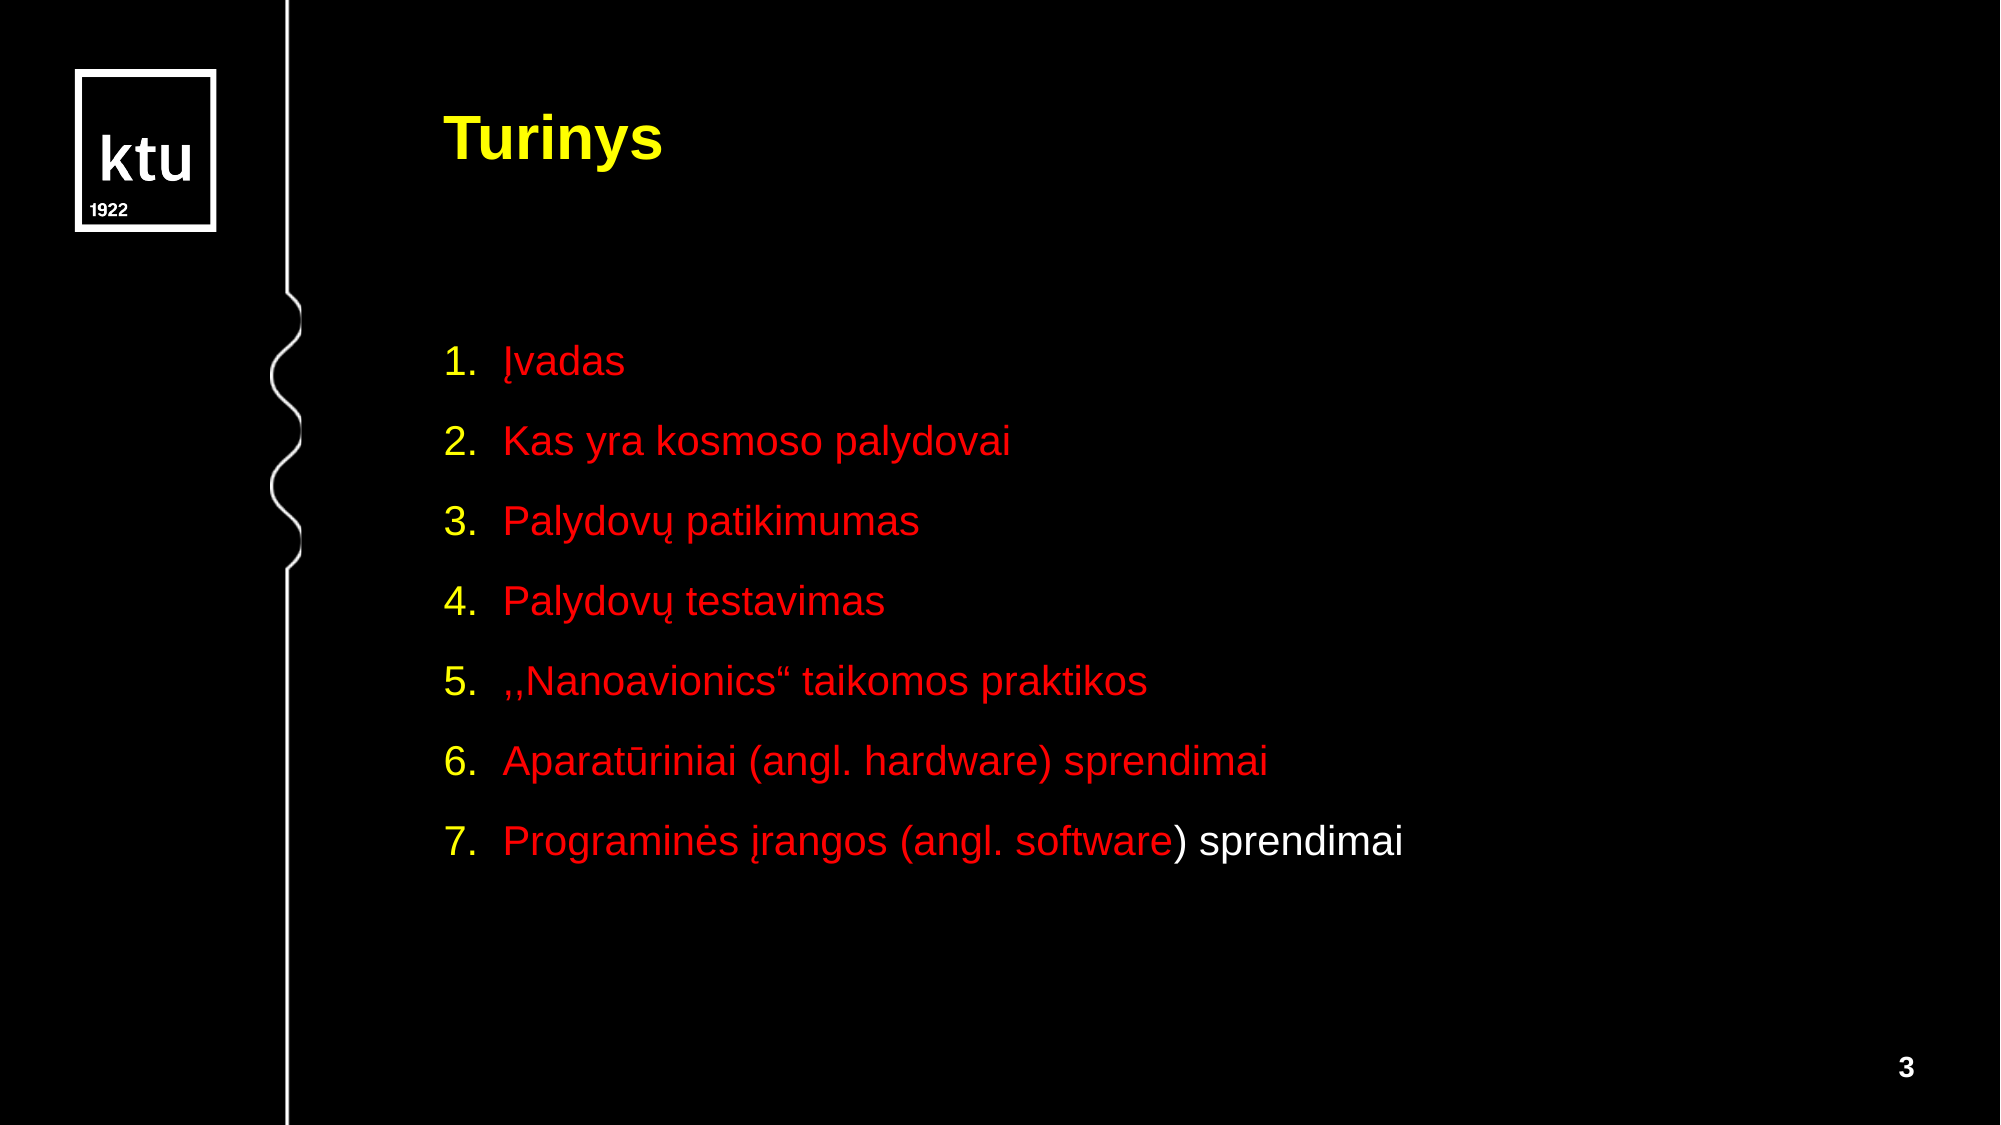

Turinys
Įvadas
Kas yra kosmoso palydovai
Palydovų patikimumas
Palydovų testavimas
,,Nanoavionics“ taikomos praktikos
Aparatūriniai (angl. hardware) sprendimai
Programinės įrangos (angl. software) sprendimai